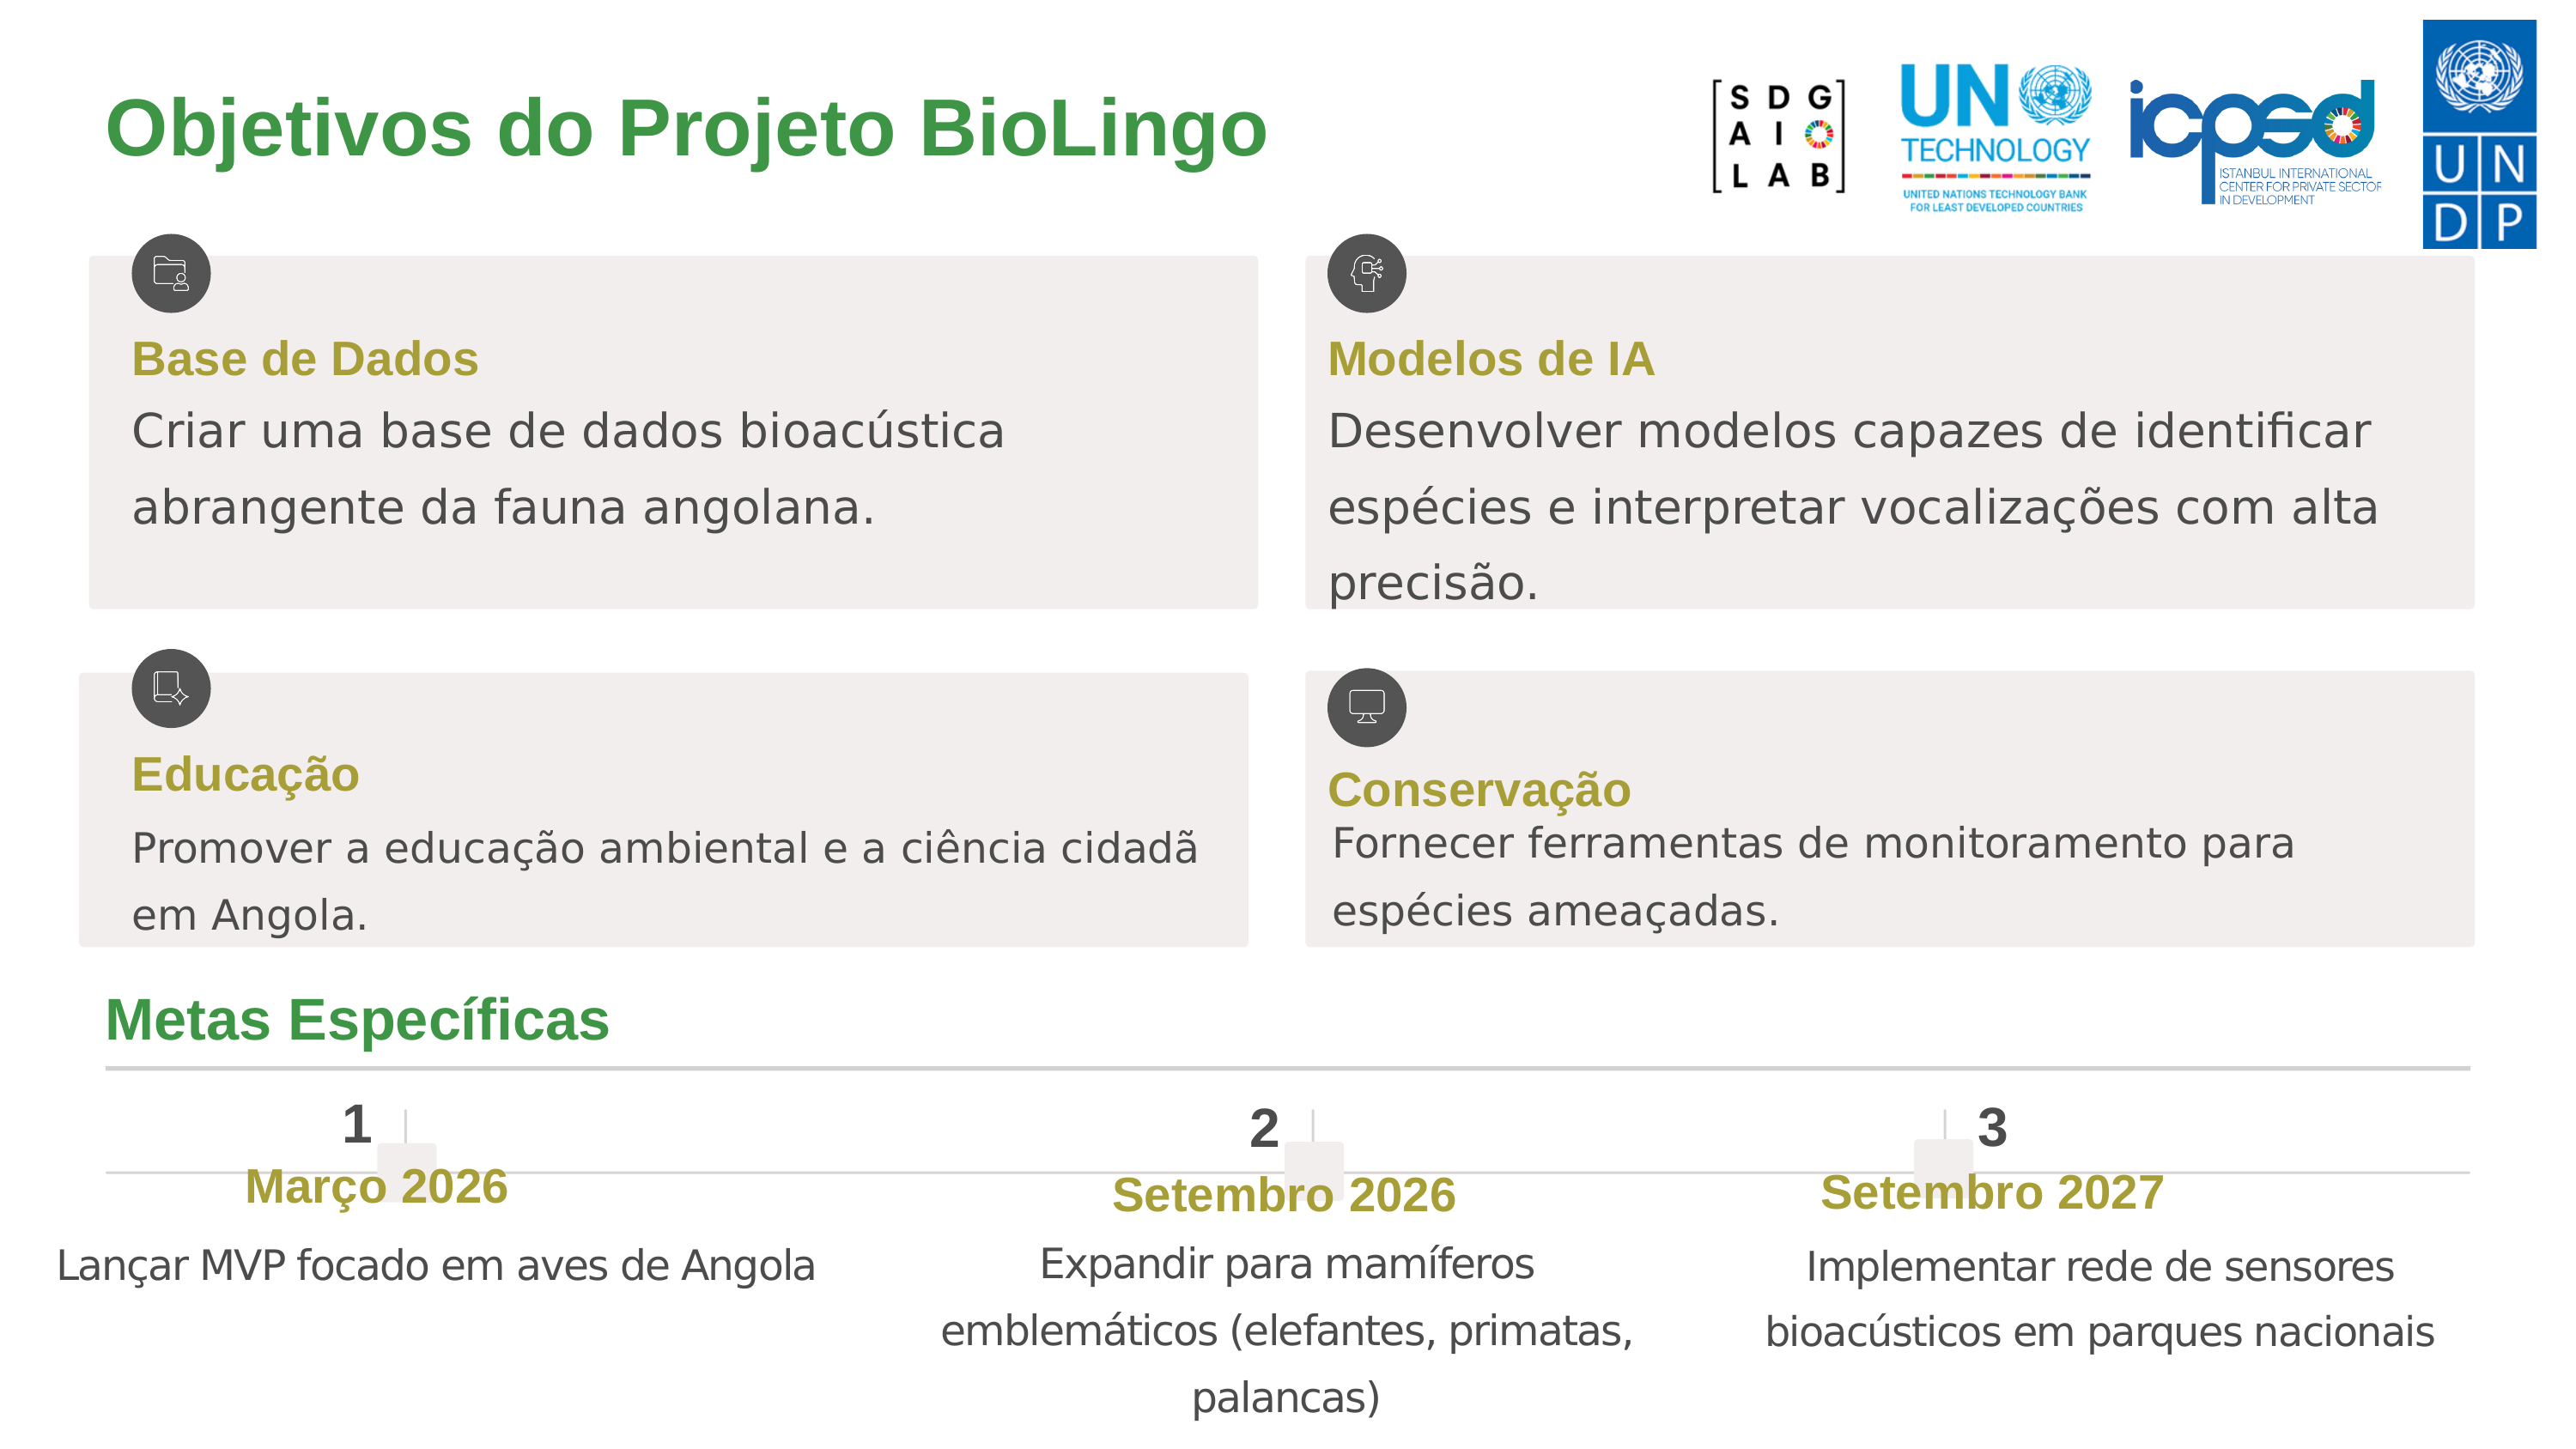

Objetivos do Projeto BioLingo

Base de Dados
Modelos de IA
Criar uma base de dados bioacústica abrangente da fauna angolana.
Desenvolver modelos capazes de identificar espécies e interpretar vocalizações com alta precisão.

Educação
Conservação
Fornecer ferramentas de monitoramento para espécies ameaçadas.
Promover a educação ambiental e a ciência cidadã em Angola.
Metas Específicas

1
3
2

Março 2026
Setembro 2027
Setembro 2026

Expandir para mamíferos emblemáticos (elefantes, primatas, palancas)
Lançar MVP focado em aves de Angola
Implementar rede de sensores bioacústicos em parques nacionais